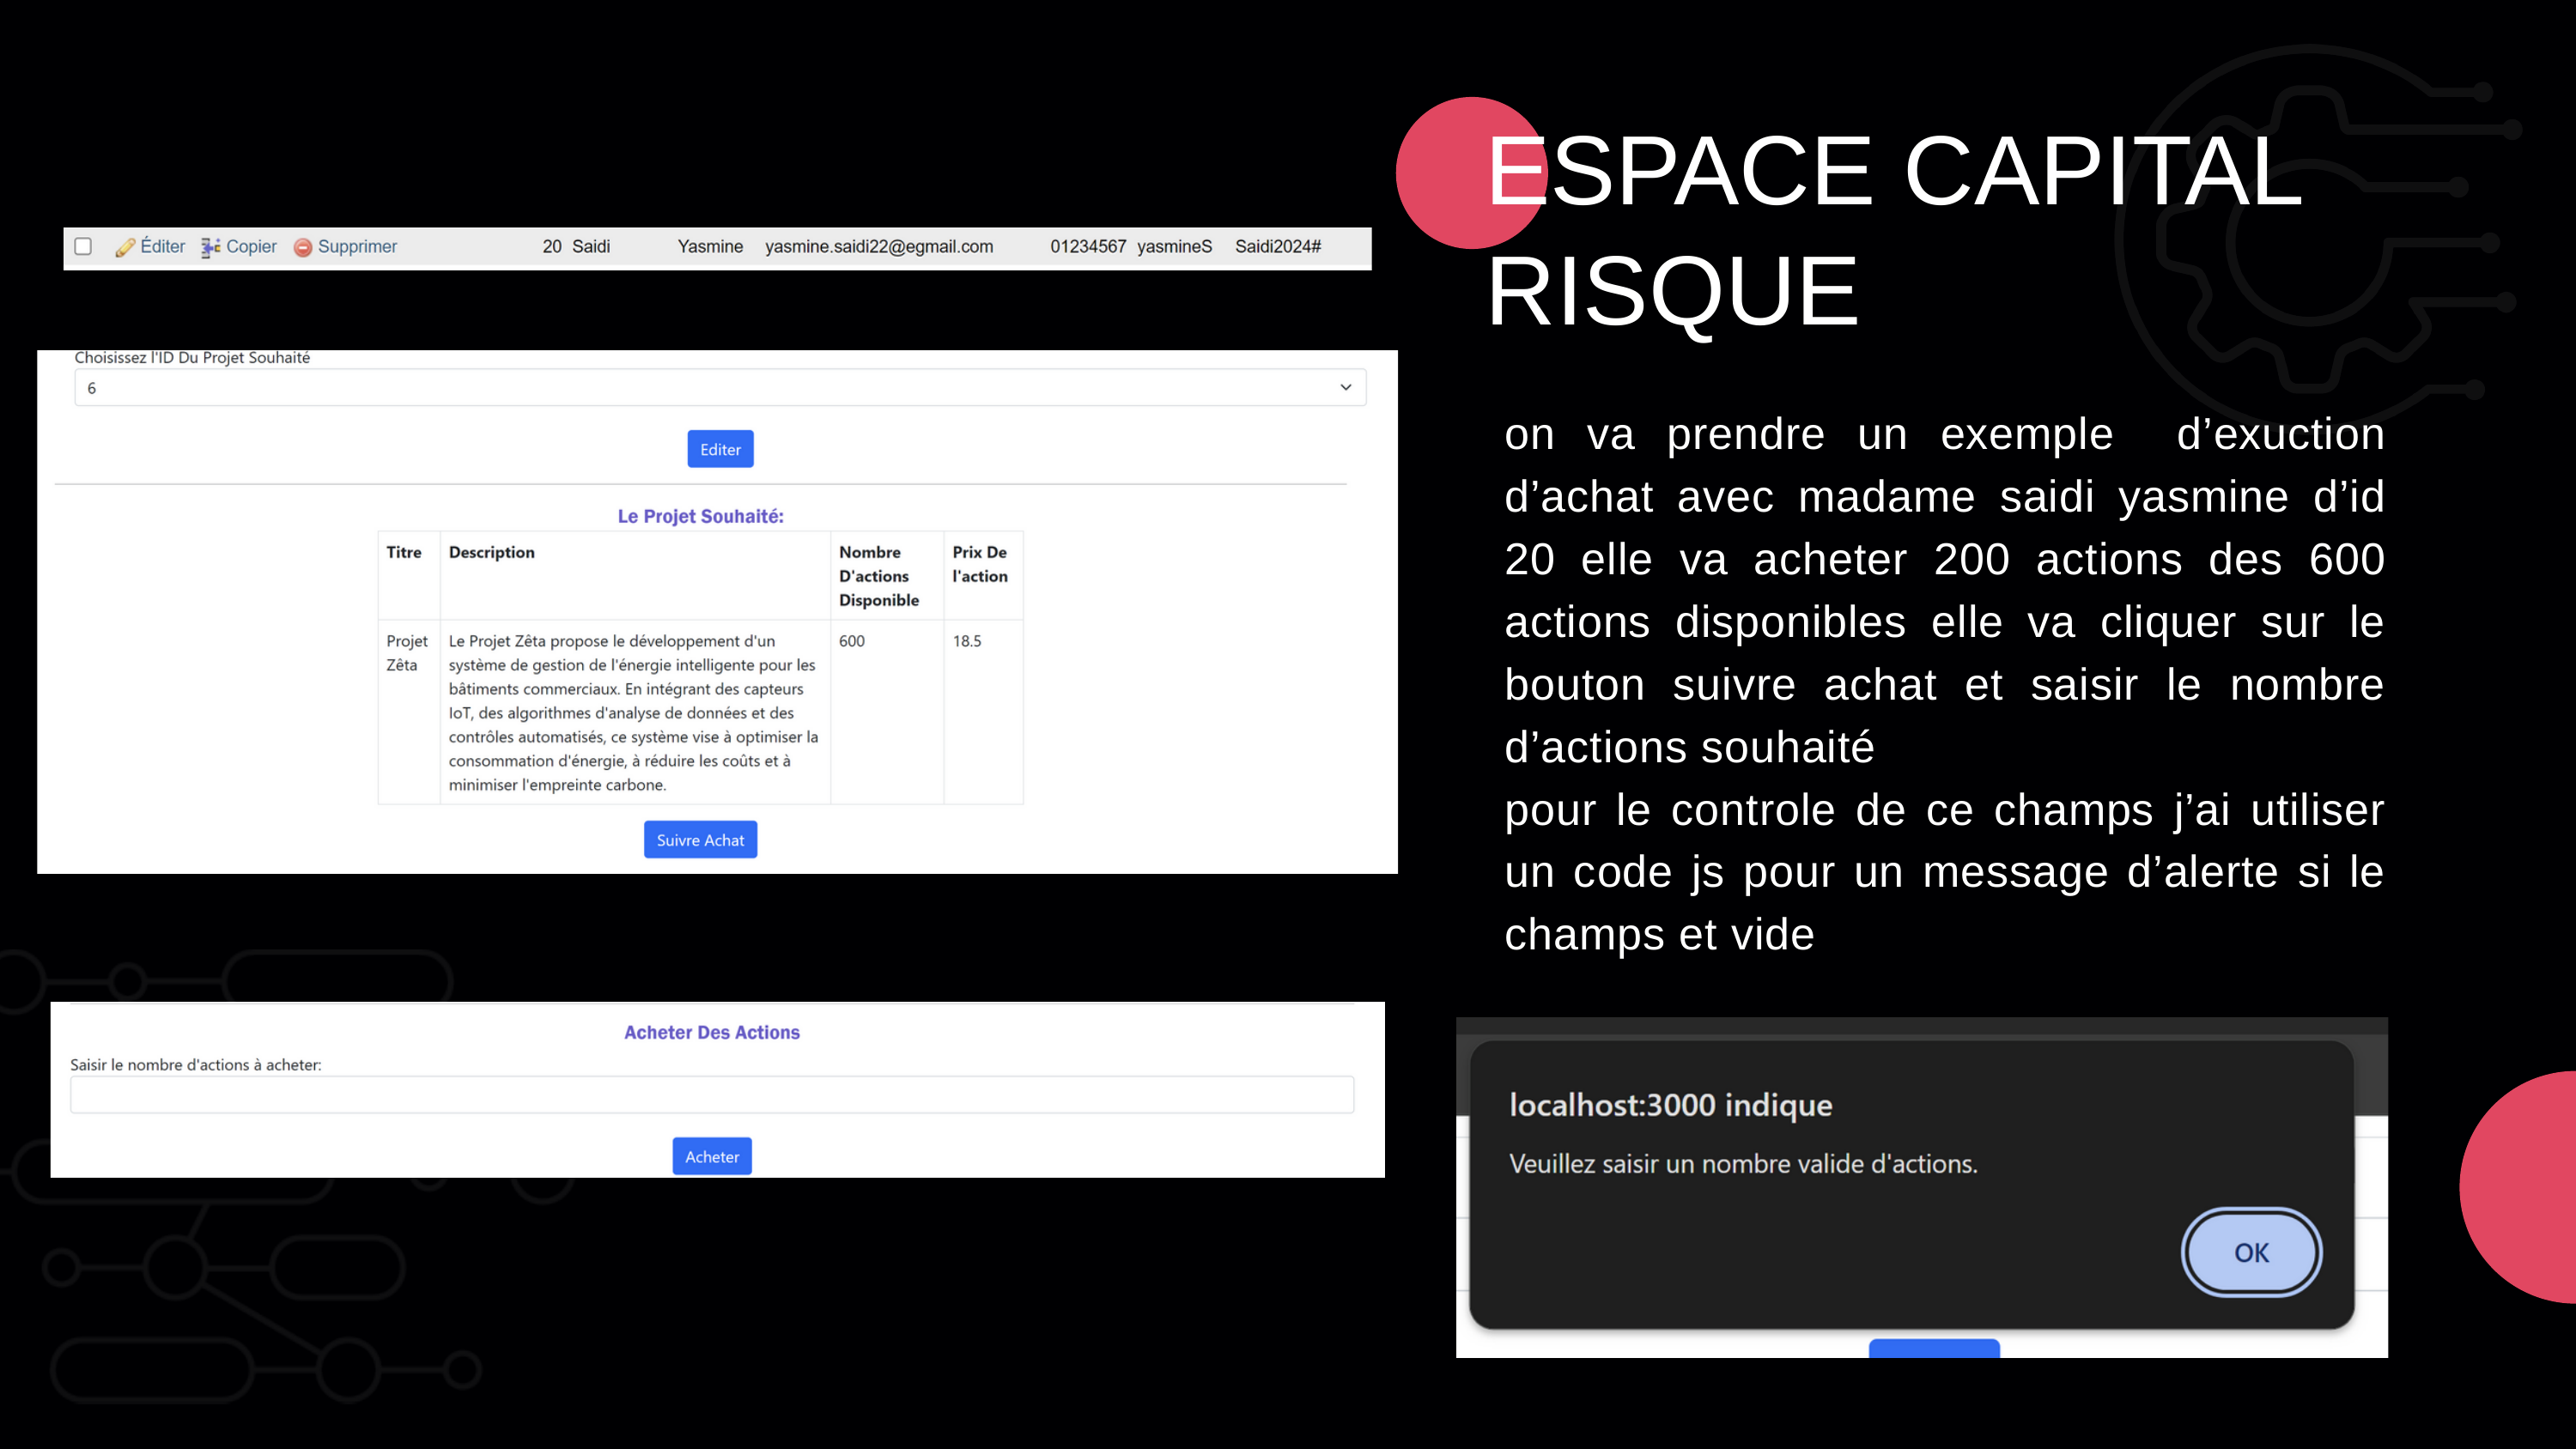

ESPACE CAPITAL RISQUE

on va prendre un exemple  d’exuction d’achat avec madame saidi yasmine d’id 20 elle va acheter 200 actions des 600 actions disponibles elle va cliquer sur le bouton suivre achat et saisir le nombre d’actions souhaité
pour le controle de ce champs j’ai utiliser un code js pour un message d’alerte si le champs et vide